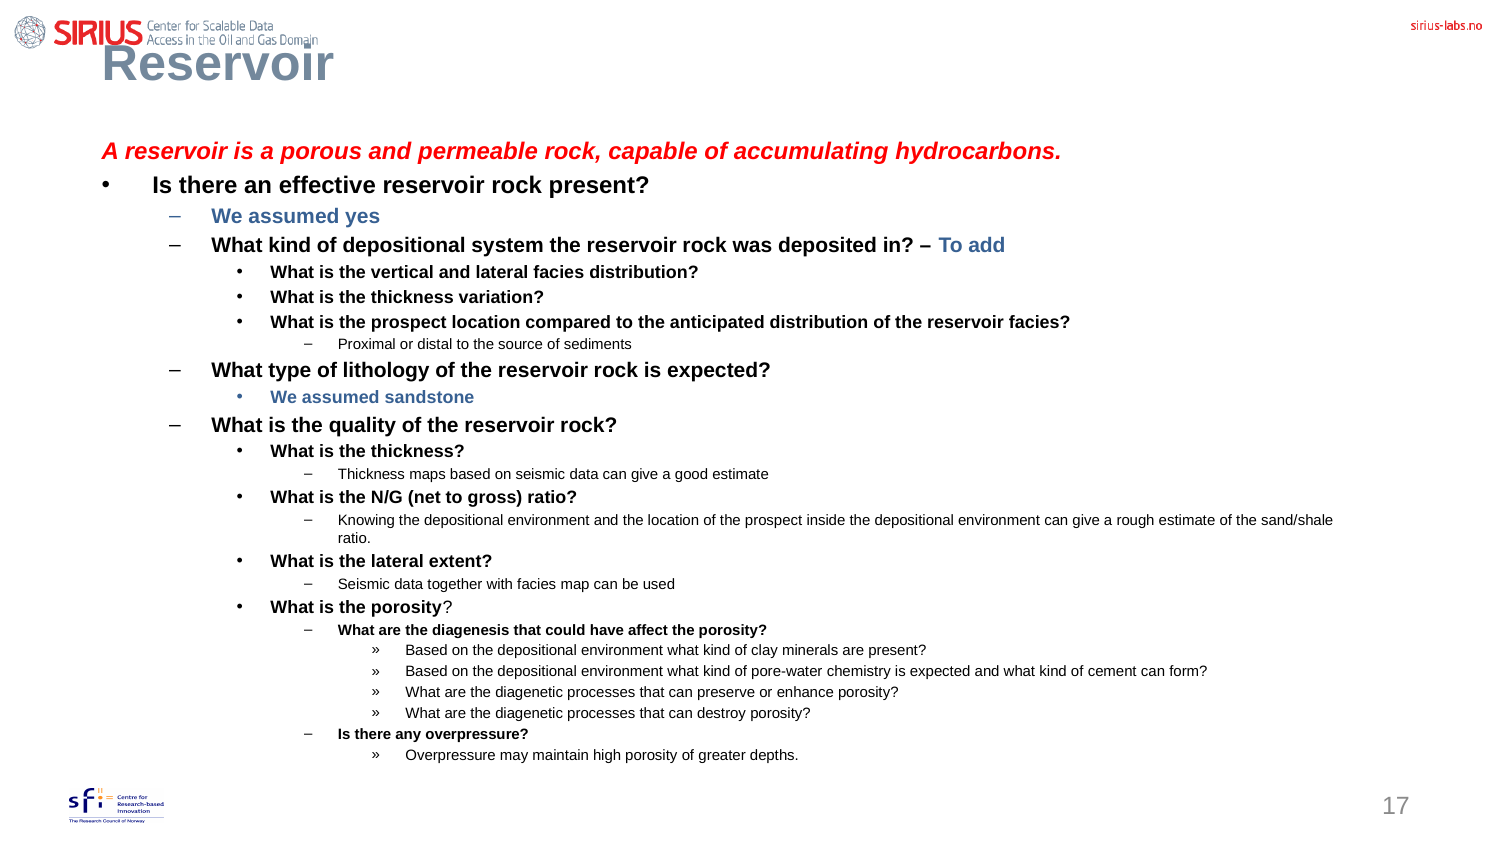

# Reservoir
A reservoir is a porous and permeable rock, capable of accumulating hydrocarbons.
Is there an effective reservoir rock present?
We assumed yes
What kind of depositional system the reservoir rock was deposited in? – To add
What is the vertical and lateral facies distribution?
What is the thickness variation?
What is the prospect location compared to the anticipated distribution of the reservoir facies?
Proximal or distal to the source of sediments
What type of lithology of the reservoir rock is expected?
We assumed sandstone
What is the quality of the reservoir rock?
What is the thickness?
Thickness maps based on seismic data can give a good estimate
What is the N/G (net to gross) ratio?
Knowing the depositional environment and the location of the prospect inside the depositional environment can give a rough estimate of the sand/shale ratio.
What is the lateral extent?
Seismic data together with facies map can be used
What is the porosity?
What are the diagenesis that could have affect the porosity?
Based on the depositional environment what kind of clay minerals are present?
Based on the depositional environment what kind of pore-water chemistry is expected and what kind of cement can form?
What are the diagenetic processes that can preserve or enhance porosity?
What are the diagenetic processes that can destroy porosity?
Is there any overpressure?
Overpressure may maintain high porosity of greater depths.

17